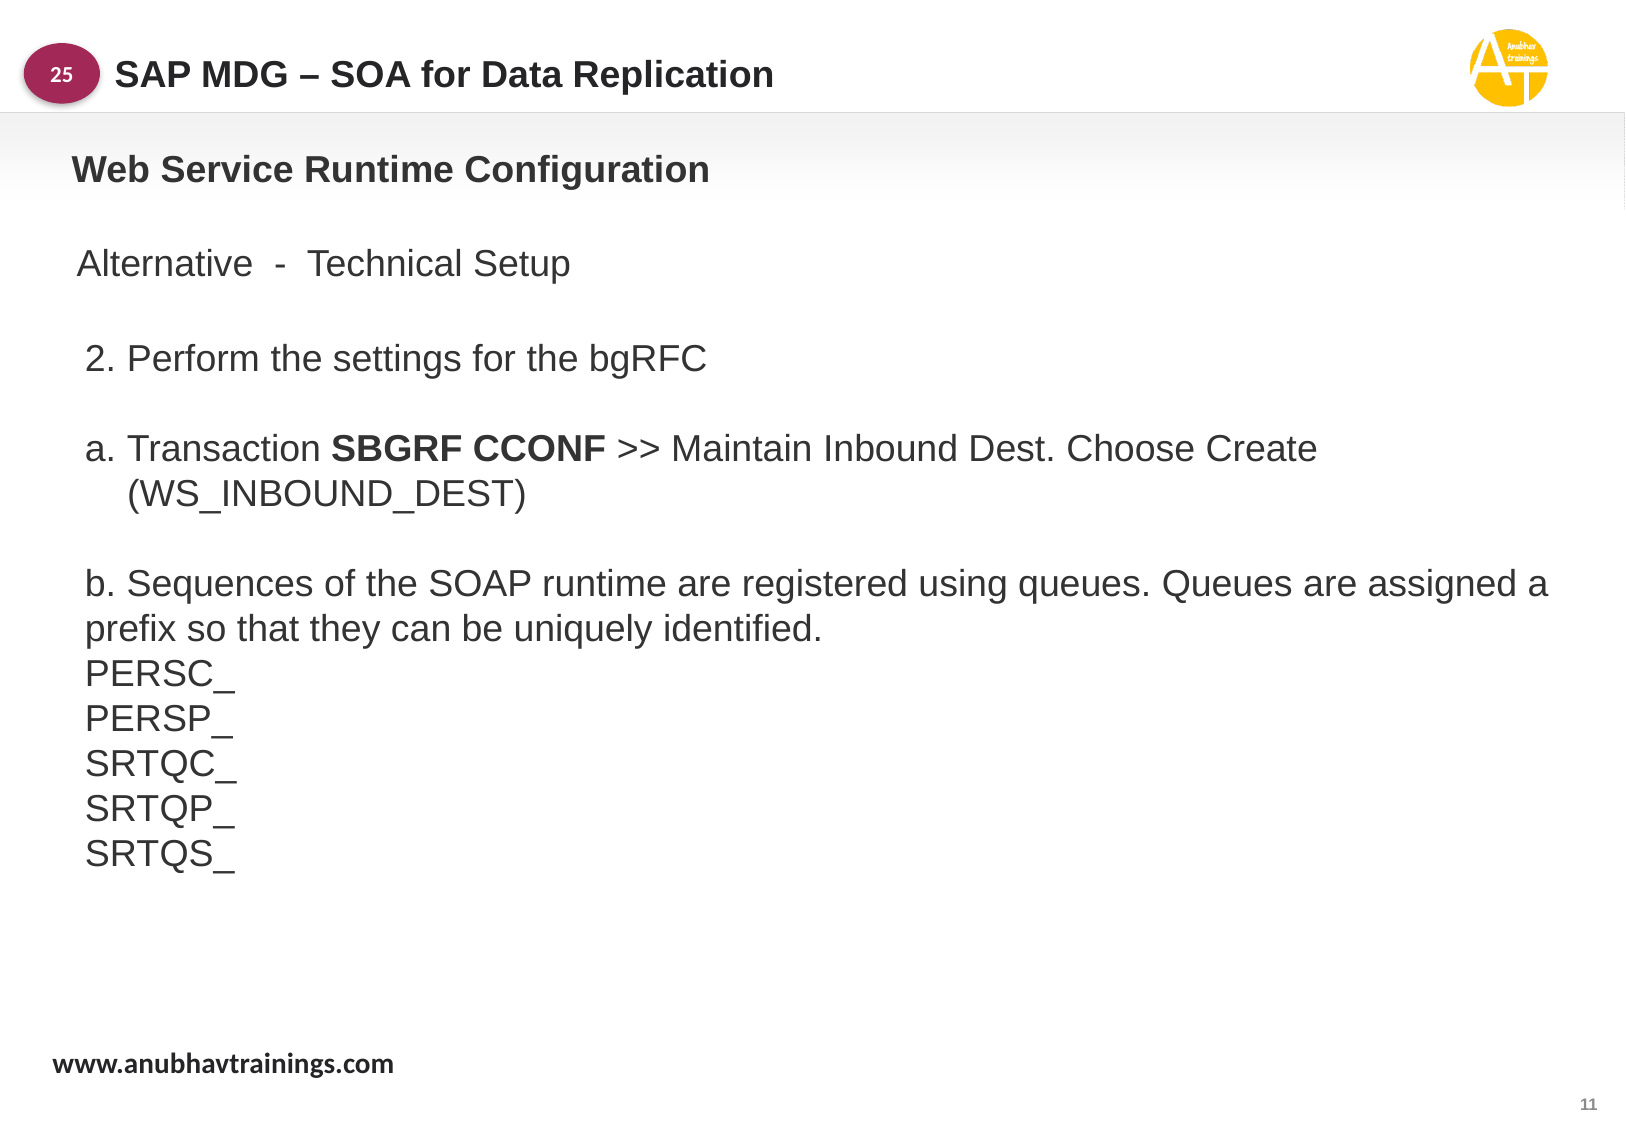

SAP MDG – SOA for Data Replication
25
Web Service Runtime Configuration
Alternative  -  Technical Setup
2. Perform the settings for the bgRFC

a. Transaction SBGRF CCONF >> Maintain Inbound Dest. Choose Create
    (WS_INBOUND_DEST)

b. Sequences of the SOAP runtime are registered using queues. Queues are assigned a prefix so that they can be uniquely identified.
PERSC_
PERSP_
SRTQC_
SRTQP_
SRTQS_